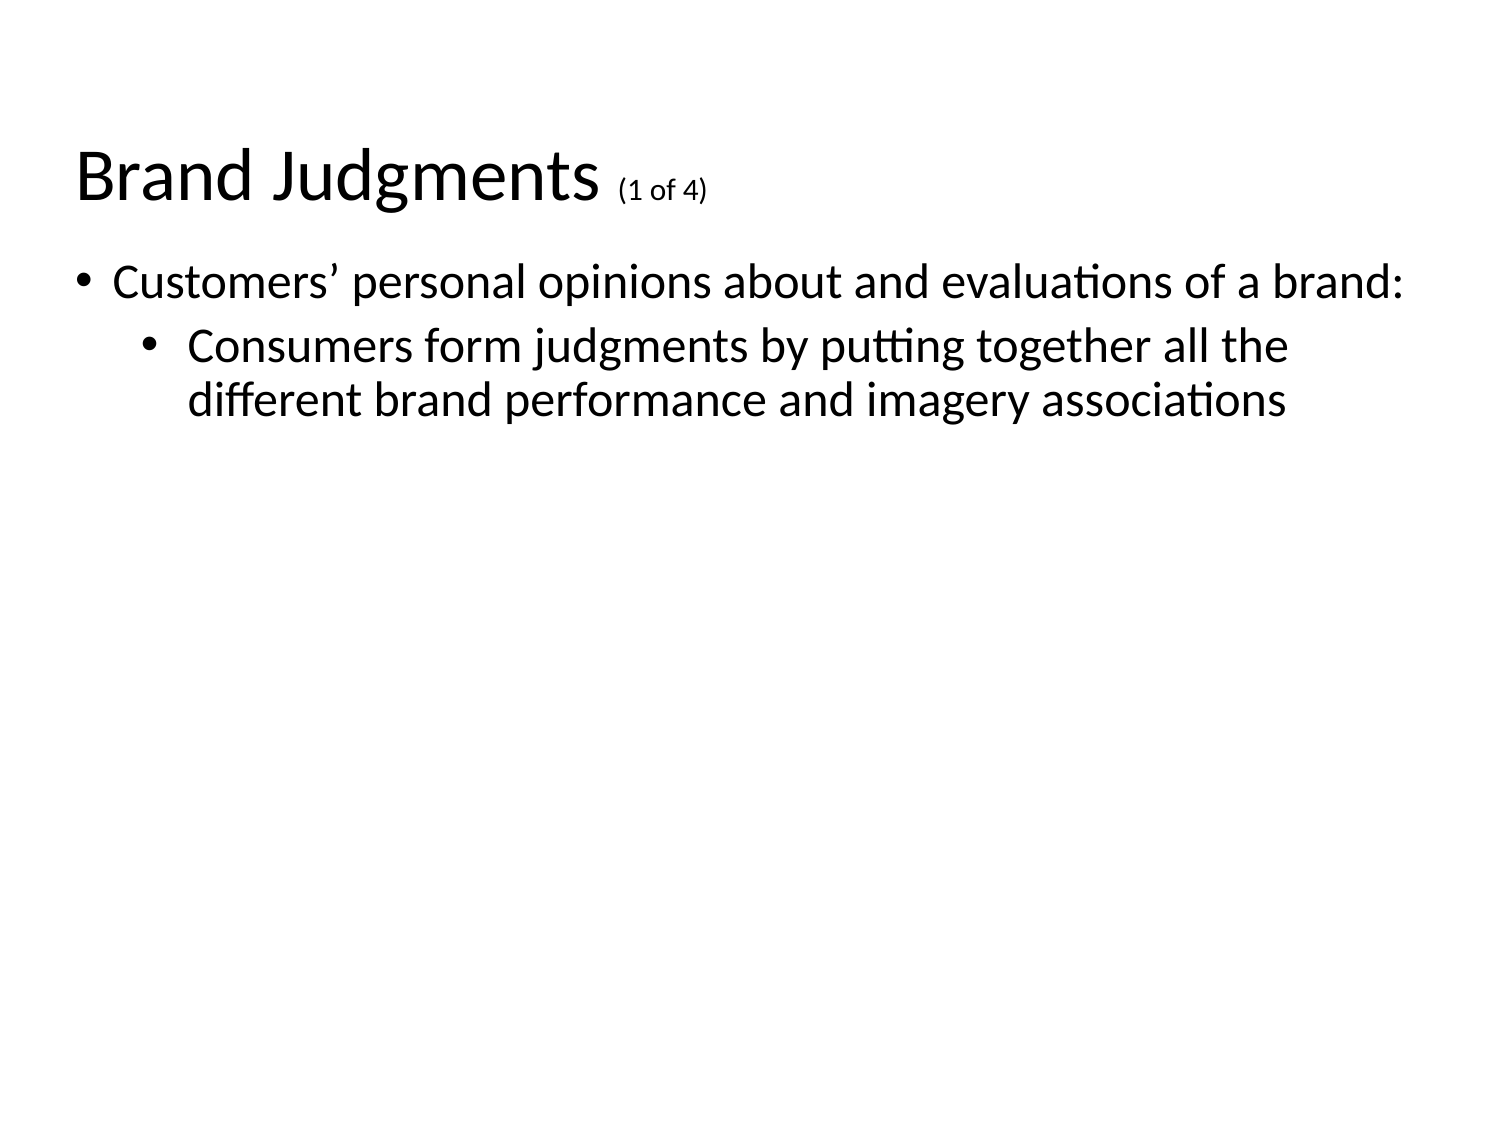

# Brand Judgments (1 of 4)
Customers’ personal opinions about and evaluations of a brand:
Consumers form judgments by putting together all the different brand performance and imagery associations